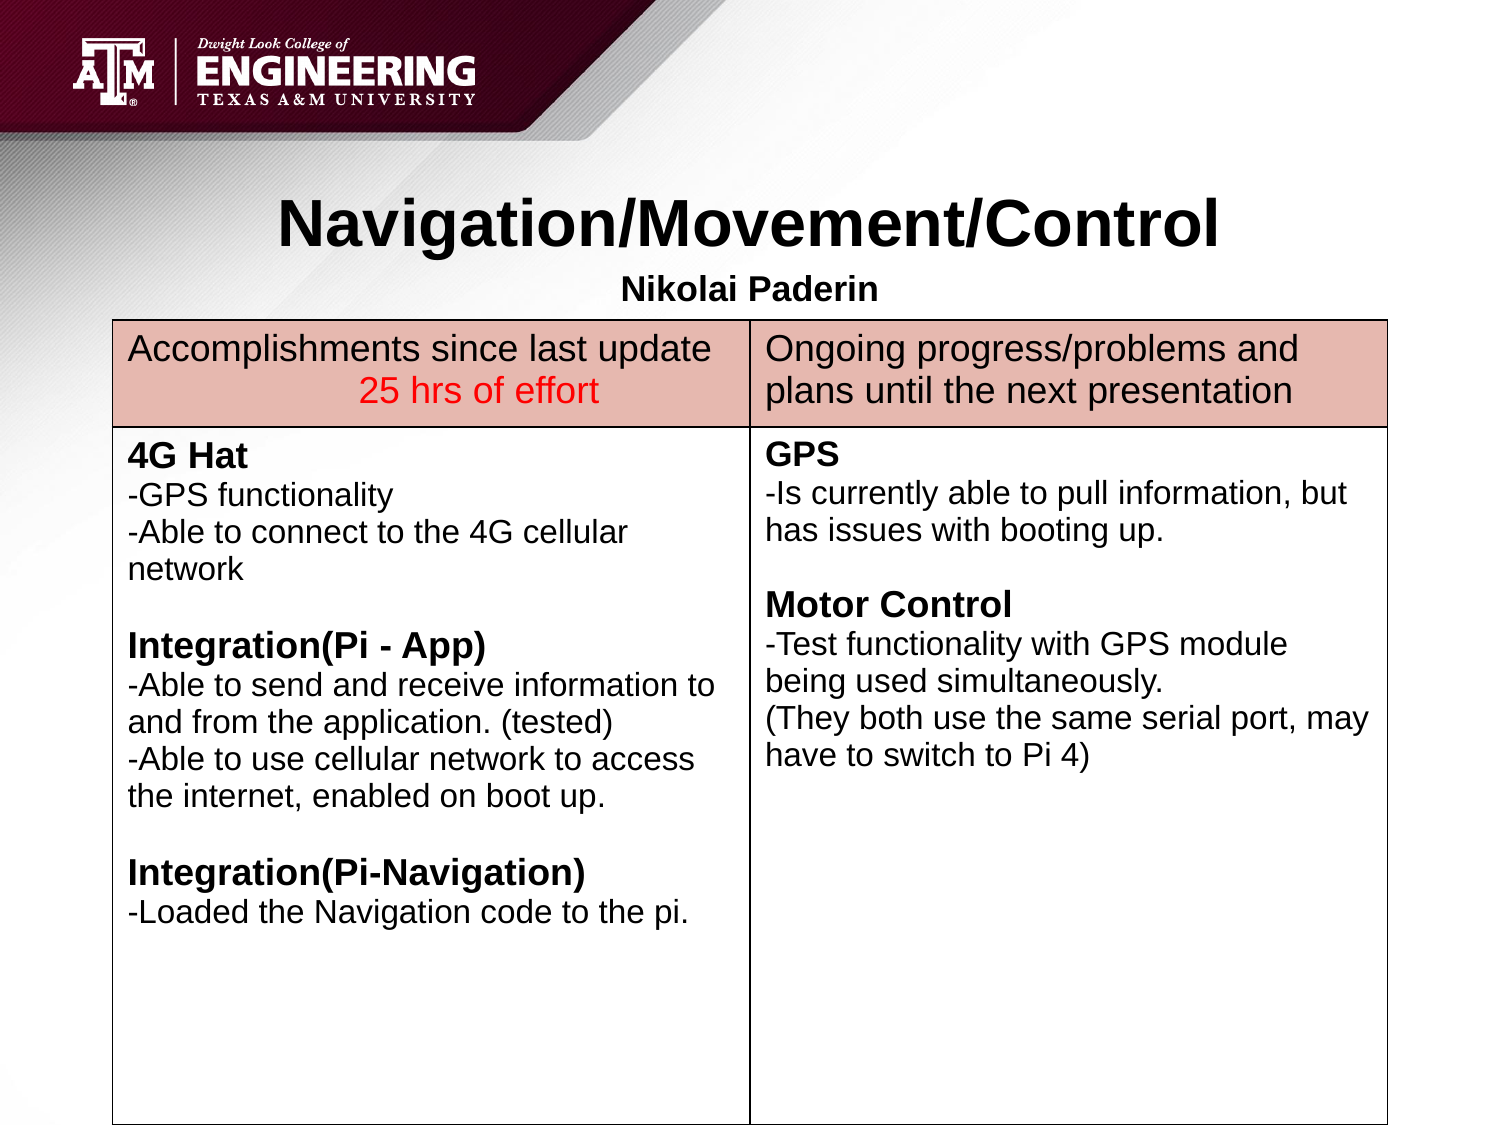

# Navigation/Movement/Control
Nikolai Paderin
| Accomplishments since last update 25 hrs of effort | Ongoing progress/problems and plans until the next presentation |
| --- | --- |
| 4G Hat -GPS functionality -Able to connect to the 4G cellular network Integration(Pi - App) -Able to send and receive information to and from the application. (tested) -Able to use cellular network to access the internet, enabled on boot up. Integration(Pi-Navigation) -Loaded the Navigation code to the pi. | GPS -Is currently able to pull information, but has issues with booting up. Motor Control -Test functionality with GPS module being used simultaneously. (They both use the same serial port, may have to switch to Pi 4) |